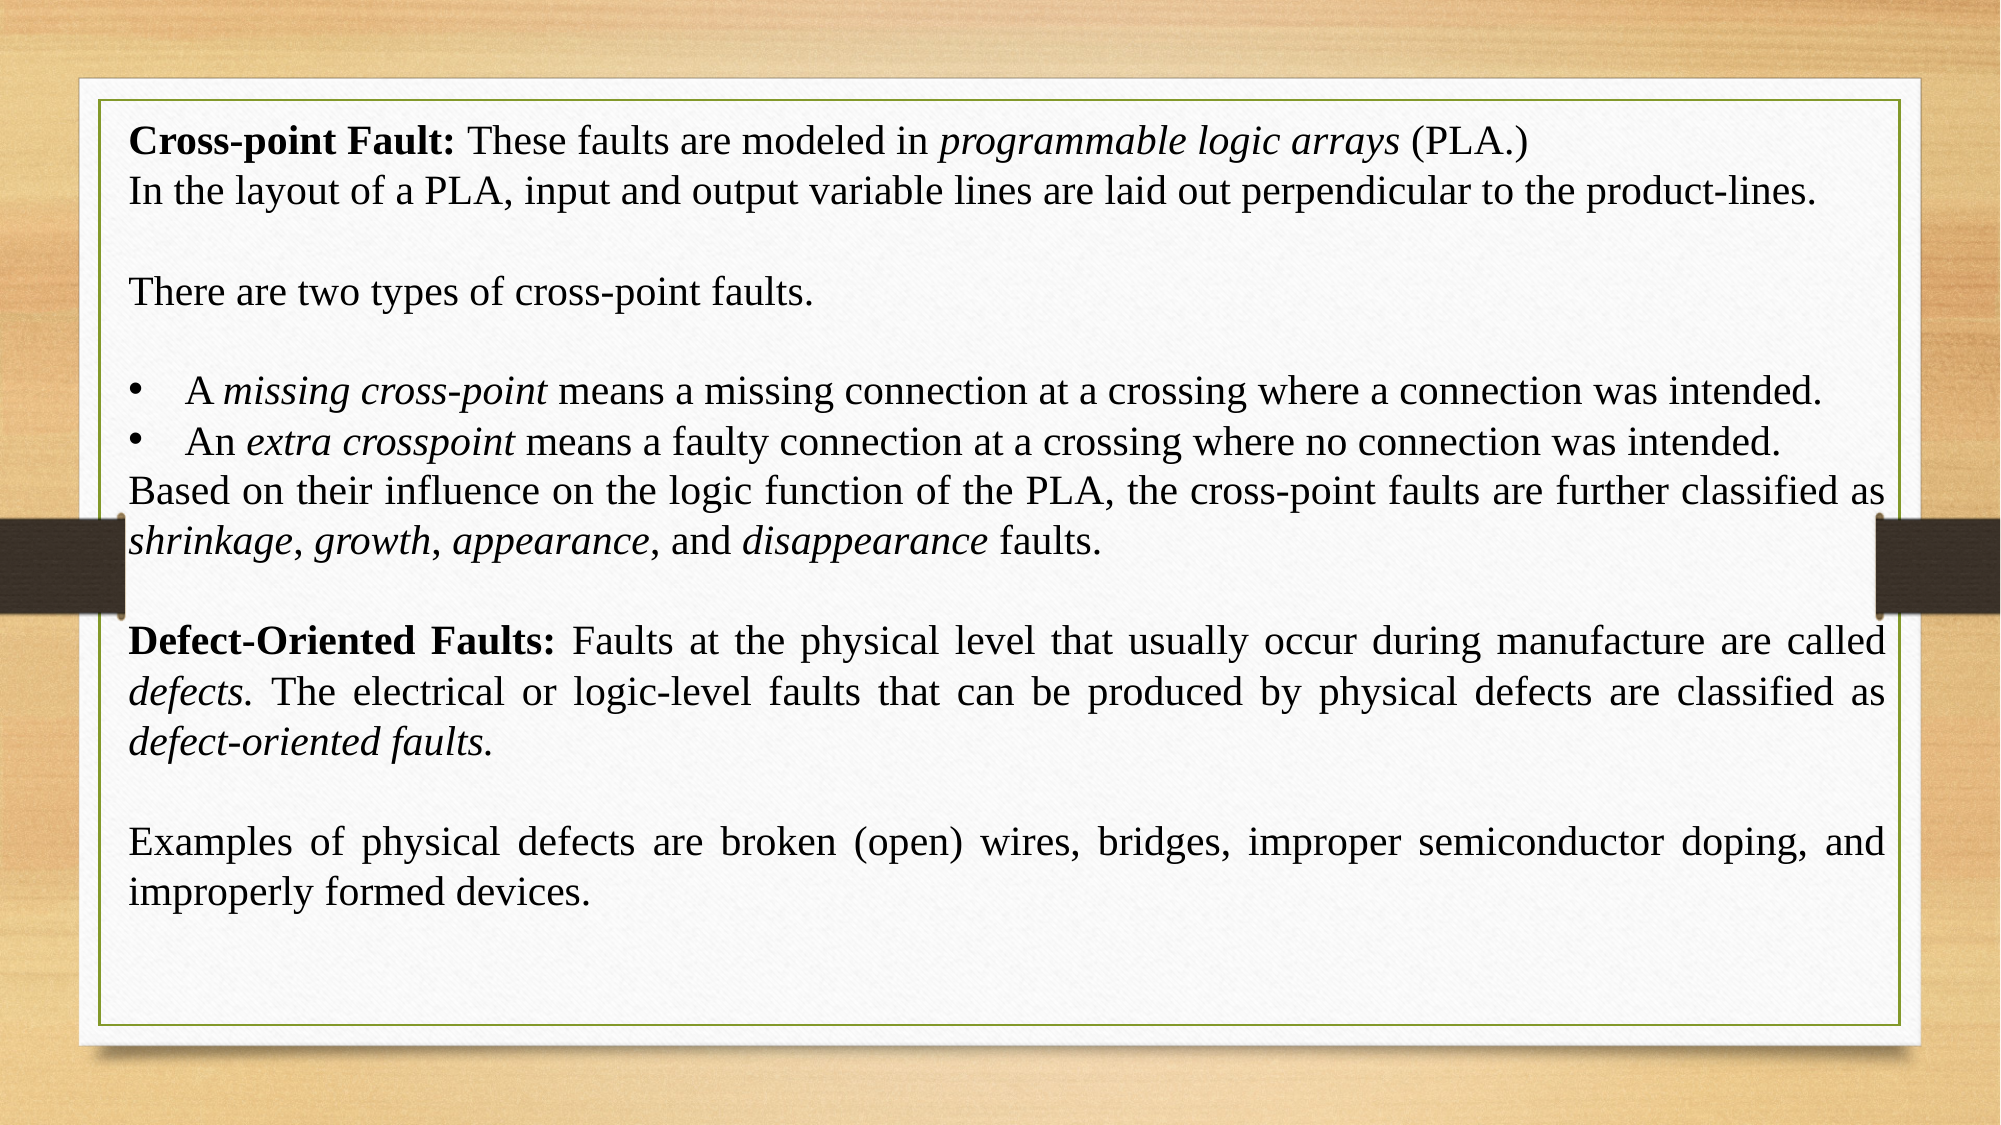

Cross-point Fault: These faults are modeled in programmable logic arrays (PLA.)
In the layout of a PLA, input and output variable lines are laid out perpendicular to the product-lines.

There are two types of cross-point faults.

A missing cross-point means a missing connection at a crossing where a connection was intended.
An extra crosspoint means a faulty connection at a crossing where no connection was intended.
Based on their influence on the logic function of the PLA, the cross-point faults are further classified as shrinkage, growth, appearance, and disappearance faults.

Defect-Oriented Faults: Faults at the physical level that usually occur during manufacture are called defects. The electrical or logic-level faults that can be produced by physical defects are classified as defect-oriented faults.

Examples of physical defects are broken (open) wires, bridges, improper semiconductor doping, and improperly formed devices.